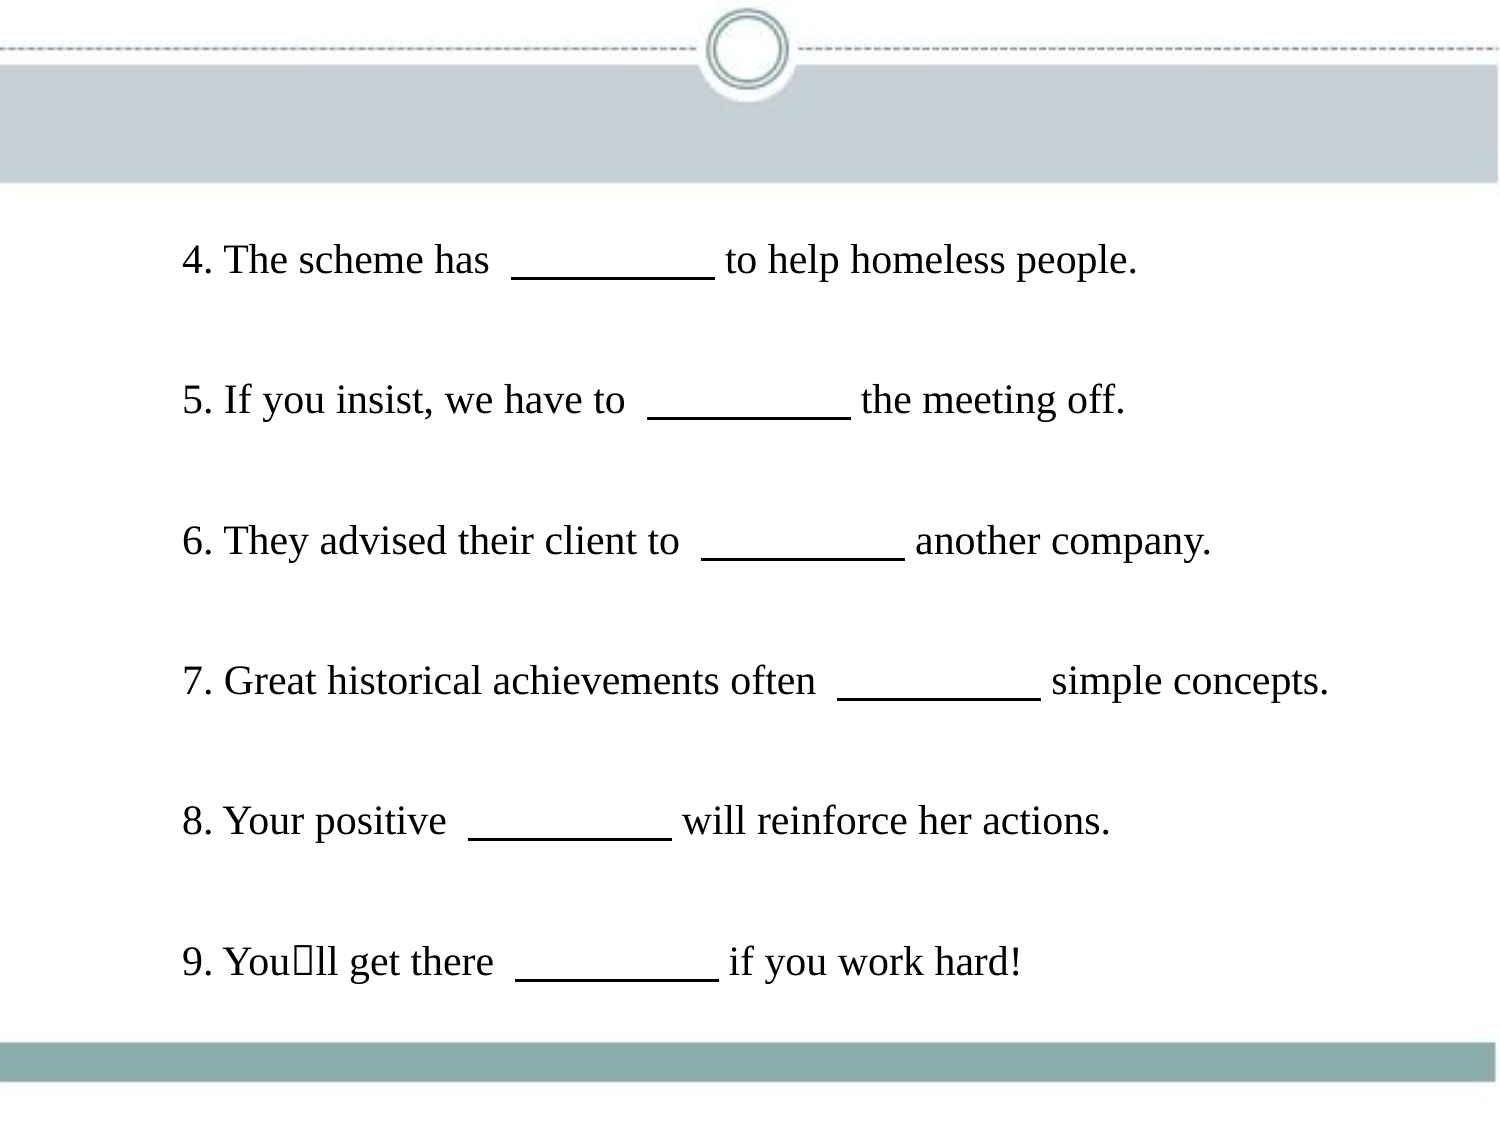

4. The scheme has 　　　　    to help homeless people.
　　5. If you insist, we have to 　　　　    the meeting off.
　　6. They advised their client to 　　　　    another company.
　　7. Great historical achievements often 　　　　    simple concepts.
　　8. Your positive 　　　　    will reinforce her actions.
　　9. You􀆳ll get there 　　　　    if you work hard!